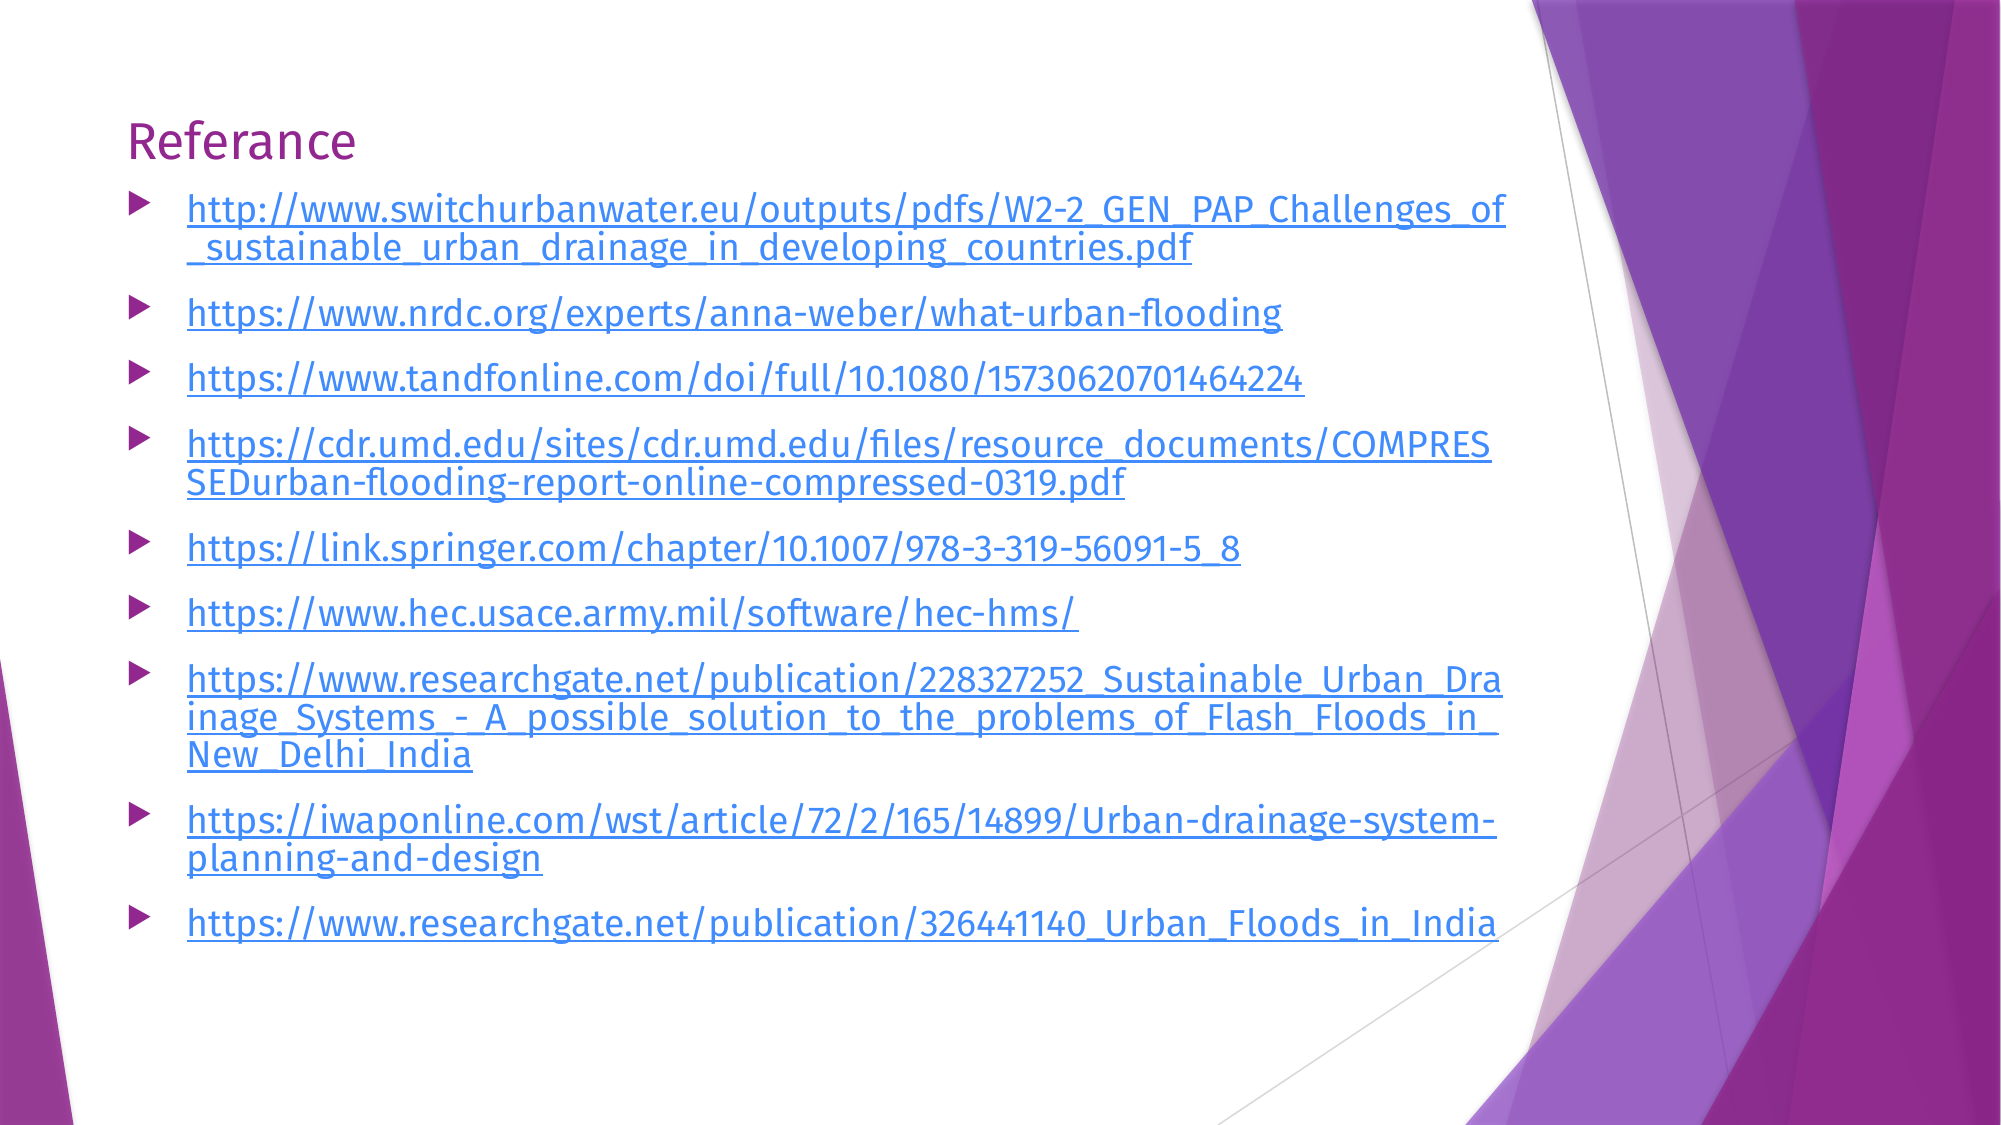

# Referance
http://www.switchurbanwater.eu/outputs/pdfs/W2-2_GEN_PAP_Challenges_of_sustainable_urban_drainage_in_developing_countries.pdf
https://www.nrdc.org/experts/anna-weber/what-urban-flooding
https://www.tandfonline.com/doi/full/10.1080/15730620701464224
https://cdr.umd.edu/sites/cdr.umd.edu/files/resource_documents/COMPRESSEDurban-flooding-report-online-compressed-0319.pdf
https://link.springer.com/chapter/10.1007/978-3-319-56091-5_8
https://www.hec.usace.army.mil/software/hec-hms/
https://www.researchgate.net/publication/228327252_Sustainable_Urban_Drainage_Systems_-_A_possible_solution_to_the_problems_of_Flash_Floods_in_New_Delhi_India
https://iwaponline.com/wst/article/72/2/165/14899/Urban-drainage-system-planning-and-design
https://www.researchgate.net/publication/326441140_Urban_Floods_in_India